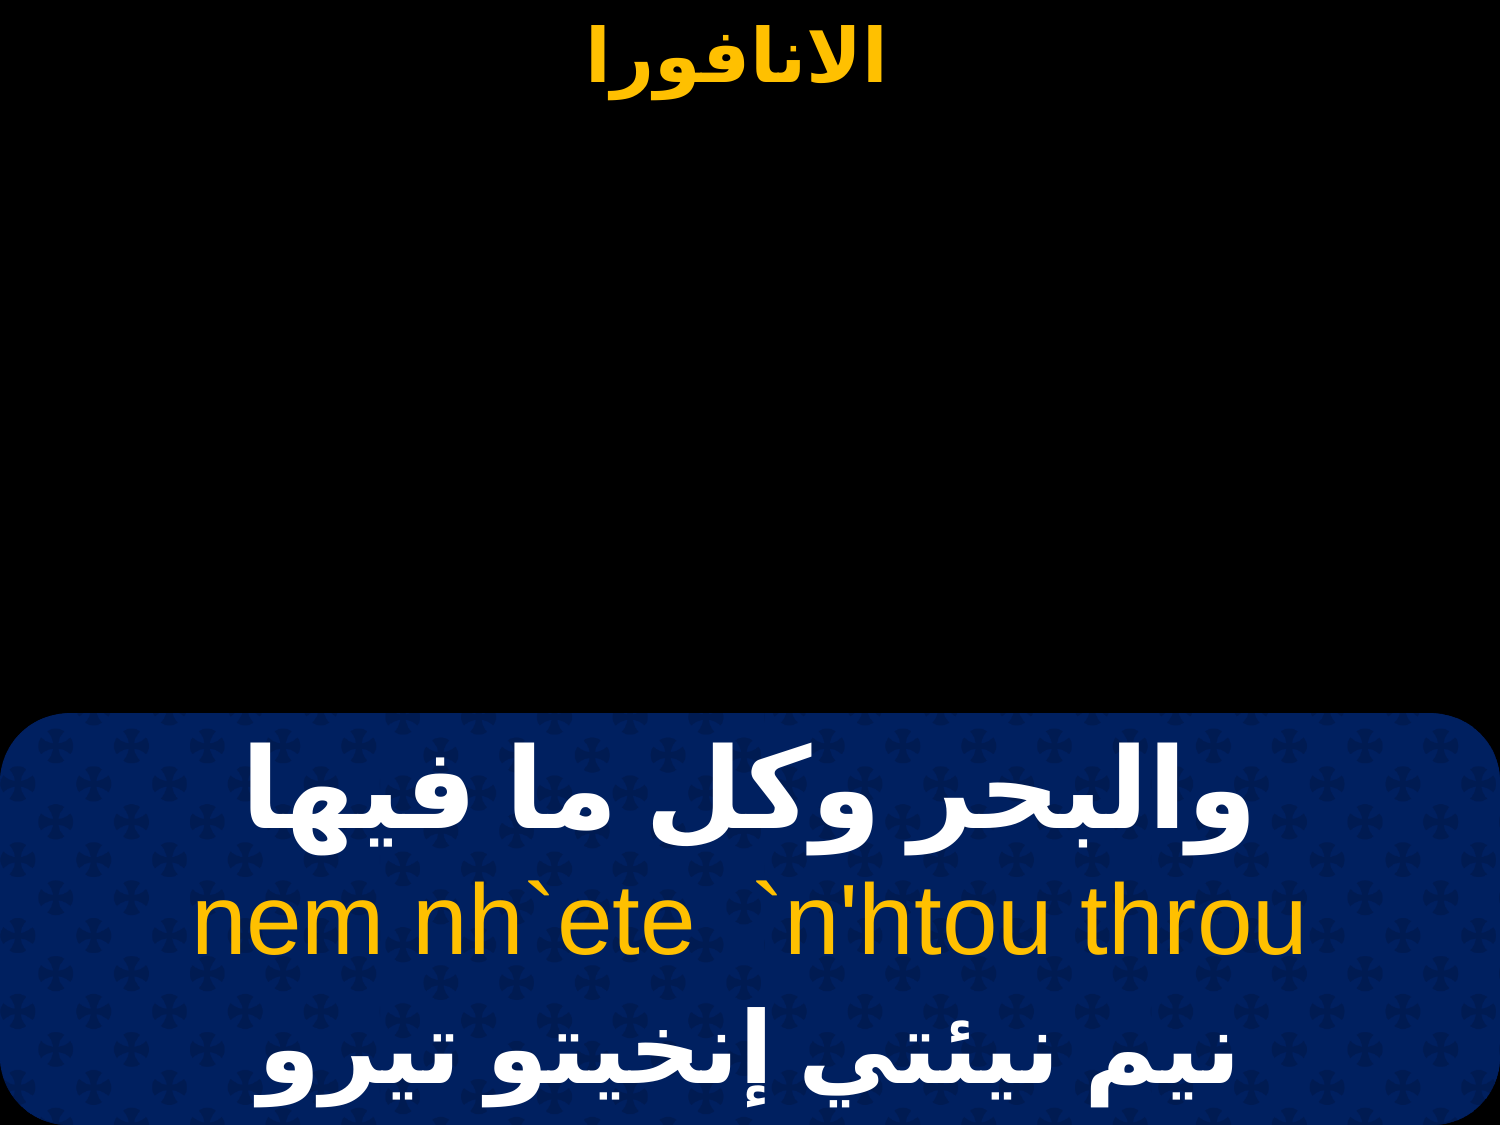

# والبحر وكل ما فيها
nem nh`ete  `n'htou throu
نيم نيئتي إنخيتو تيرو